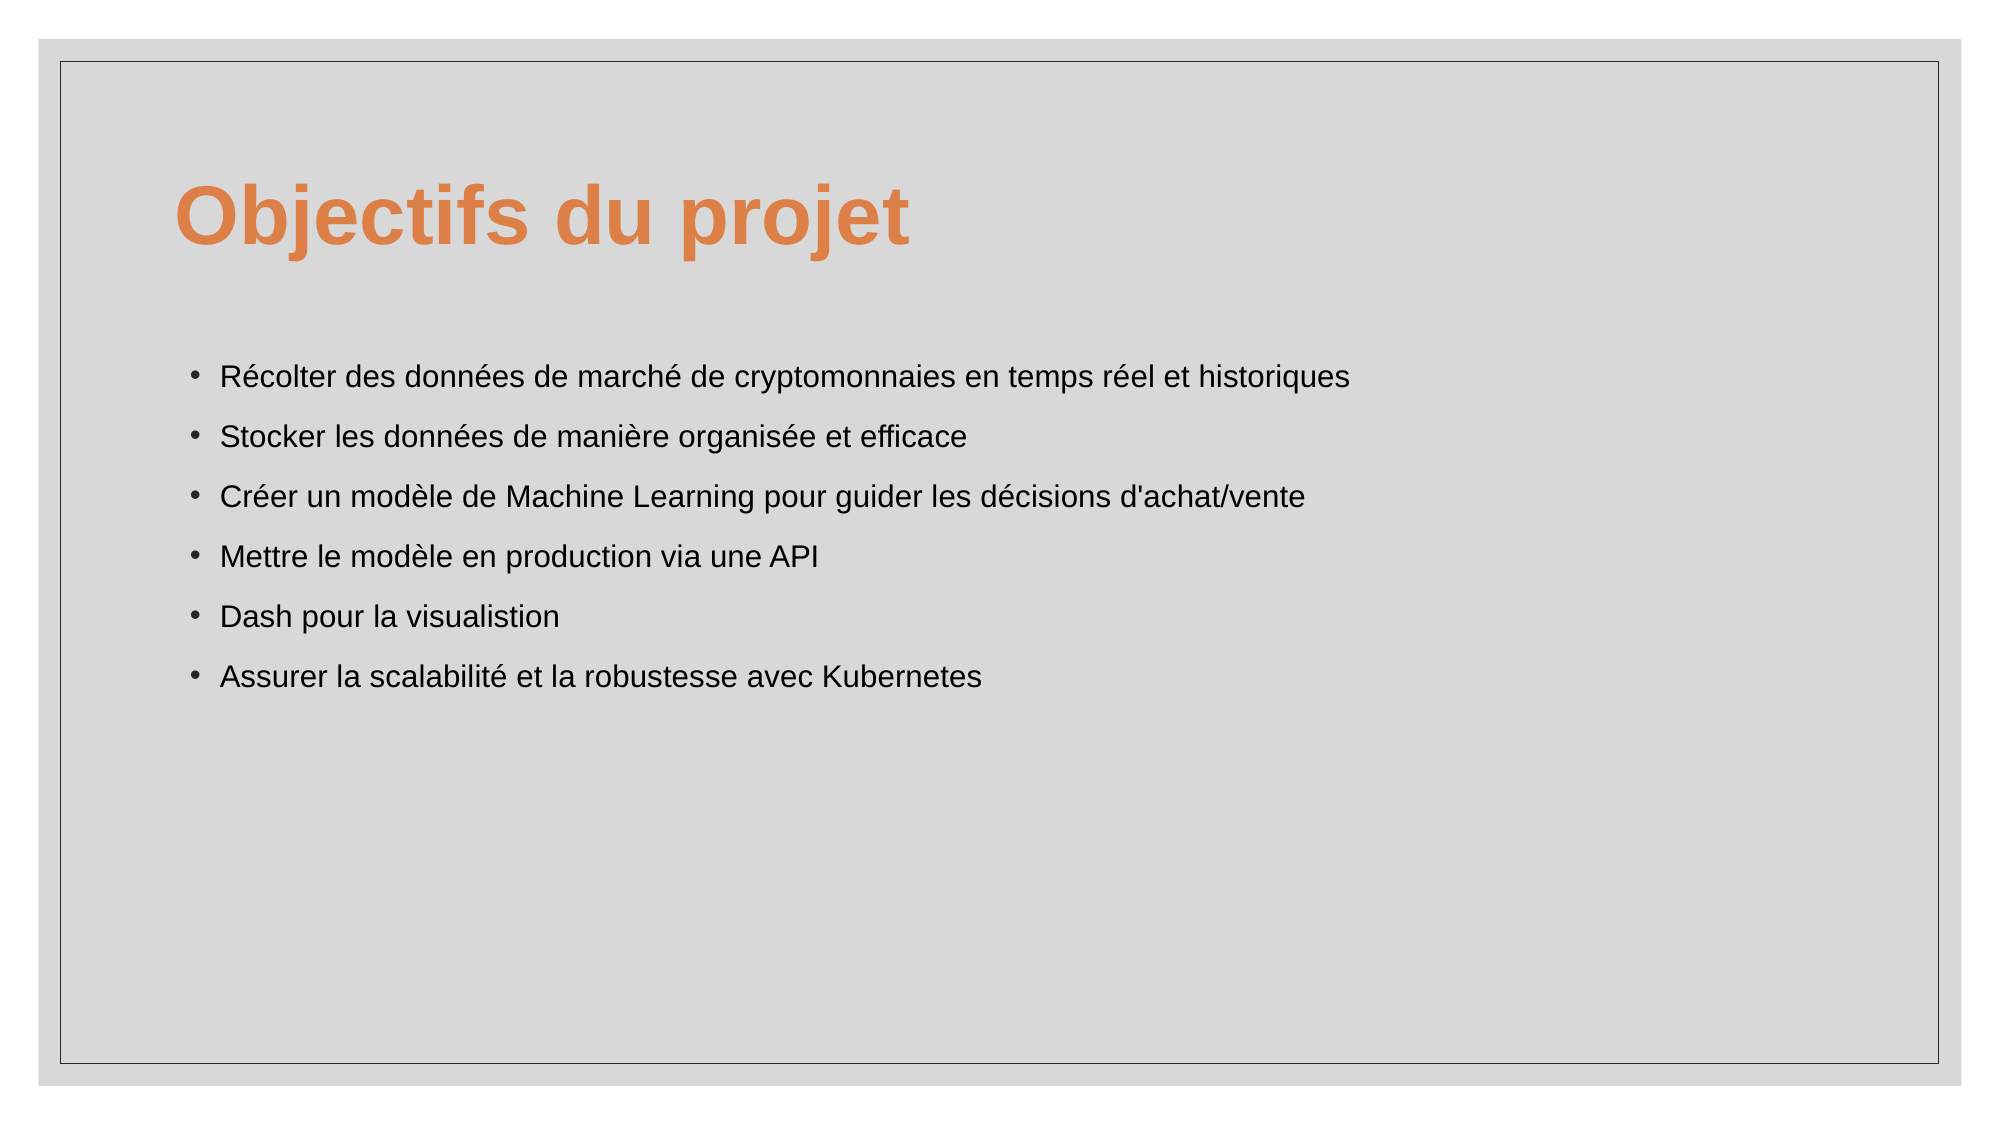

# Objectifs du projet
Récolter des données de marché de cryptomonnaies en temps réel et historiques
Stocker les données de manière organisée et efficace
Créer un modèle de Machine Learning pour guider les décisions d'achat/vente
Mettre le modèle en production via une API
Dash pour la visualistion
Assurer la scalabilité et la robustesse avec Kubernetes